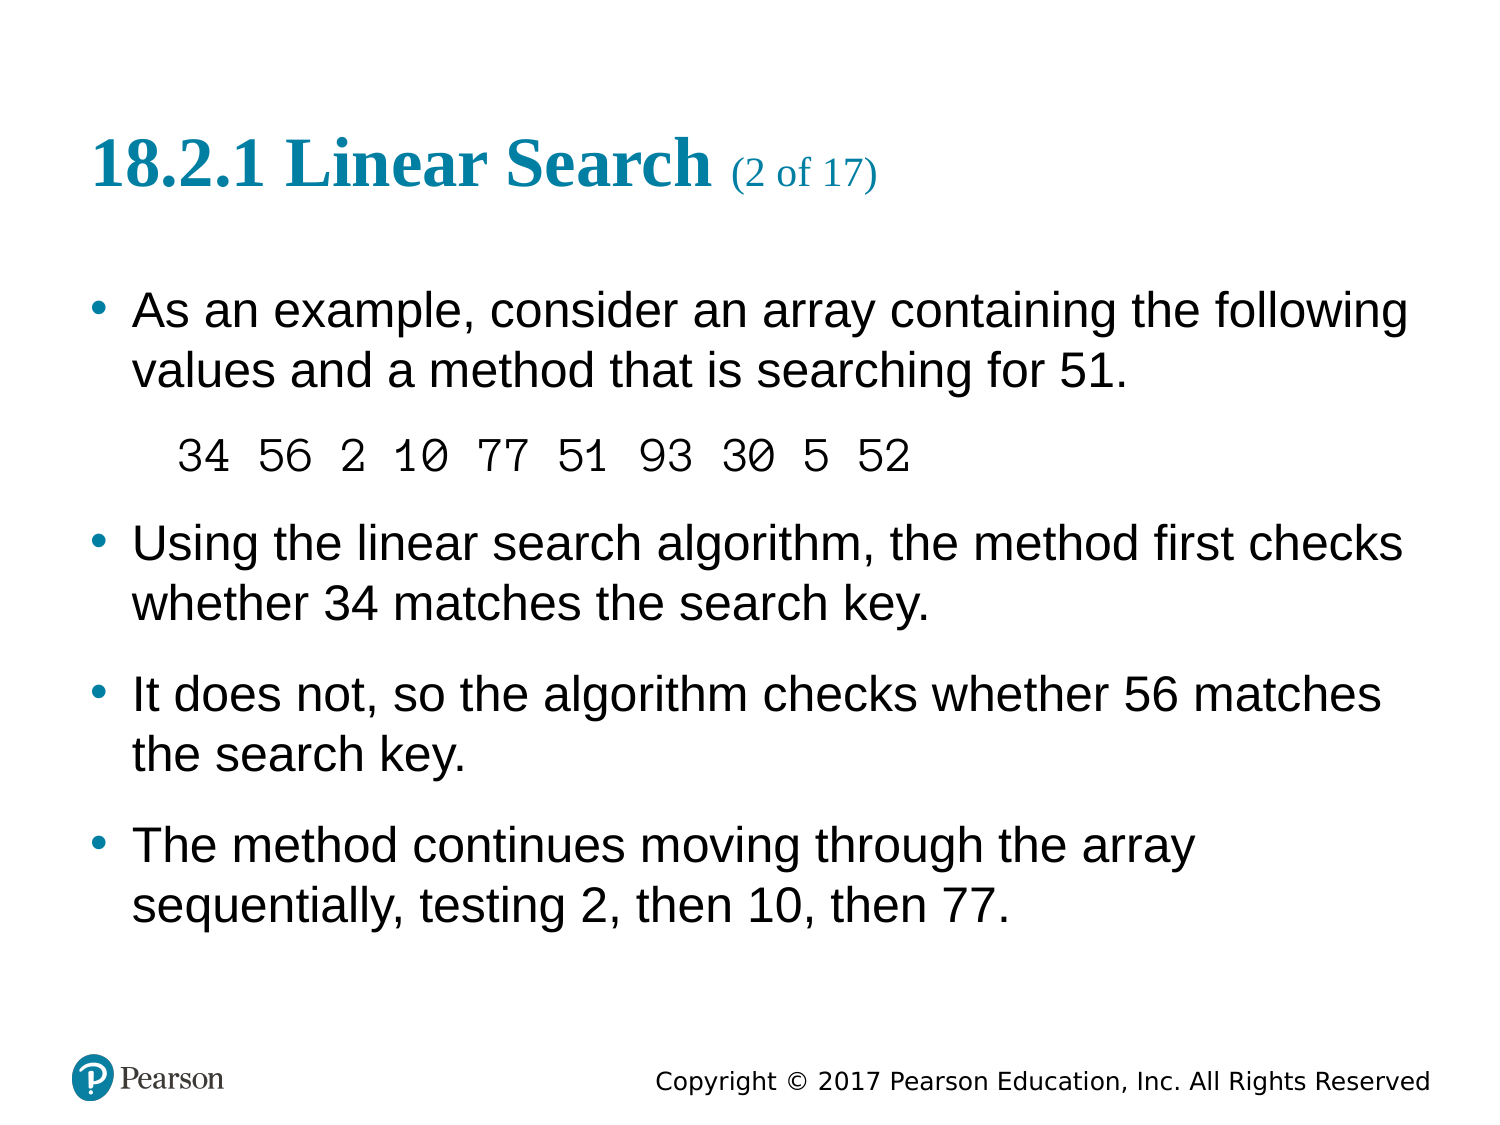

# 18.2.1 Linear Search (2 of 17)
As an example, consider an array containing the following values and a method that is searching for 51.
34 56 2 10 77 51 93 30 5 52
Using the linear search algorithm, the method first checks whether 34 matches the search key.
It does not, so the algorithm checks whether 56 matches the search key.
The method continues moving through the array sequentially, testing 2, then 10, then 77.